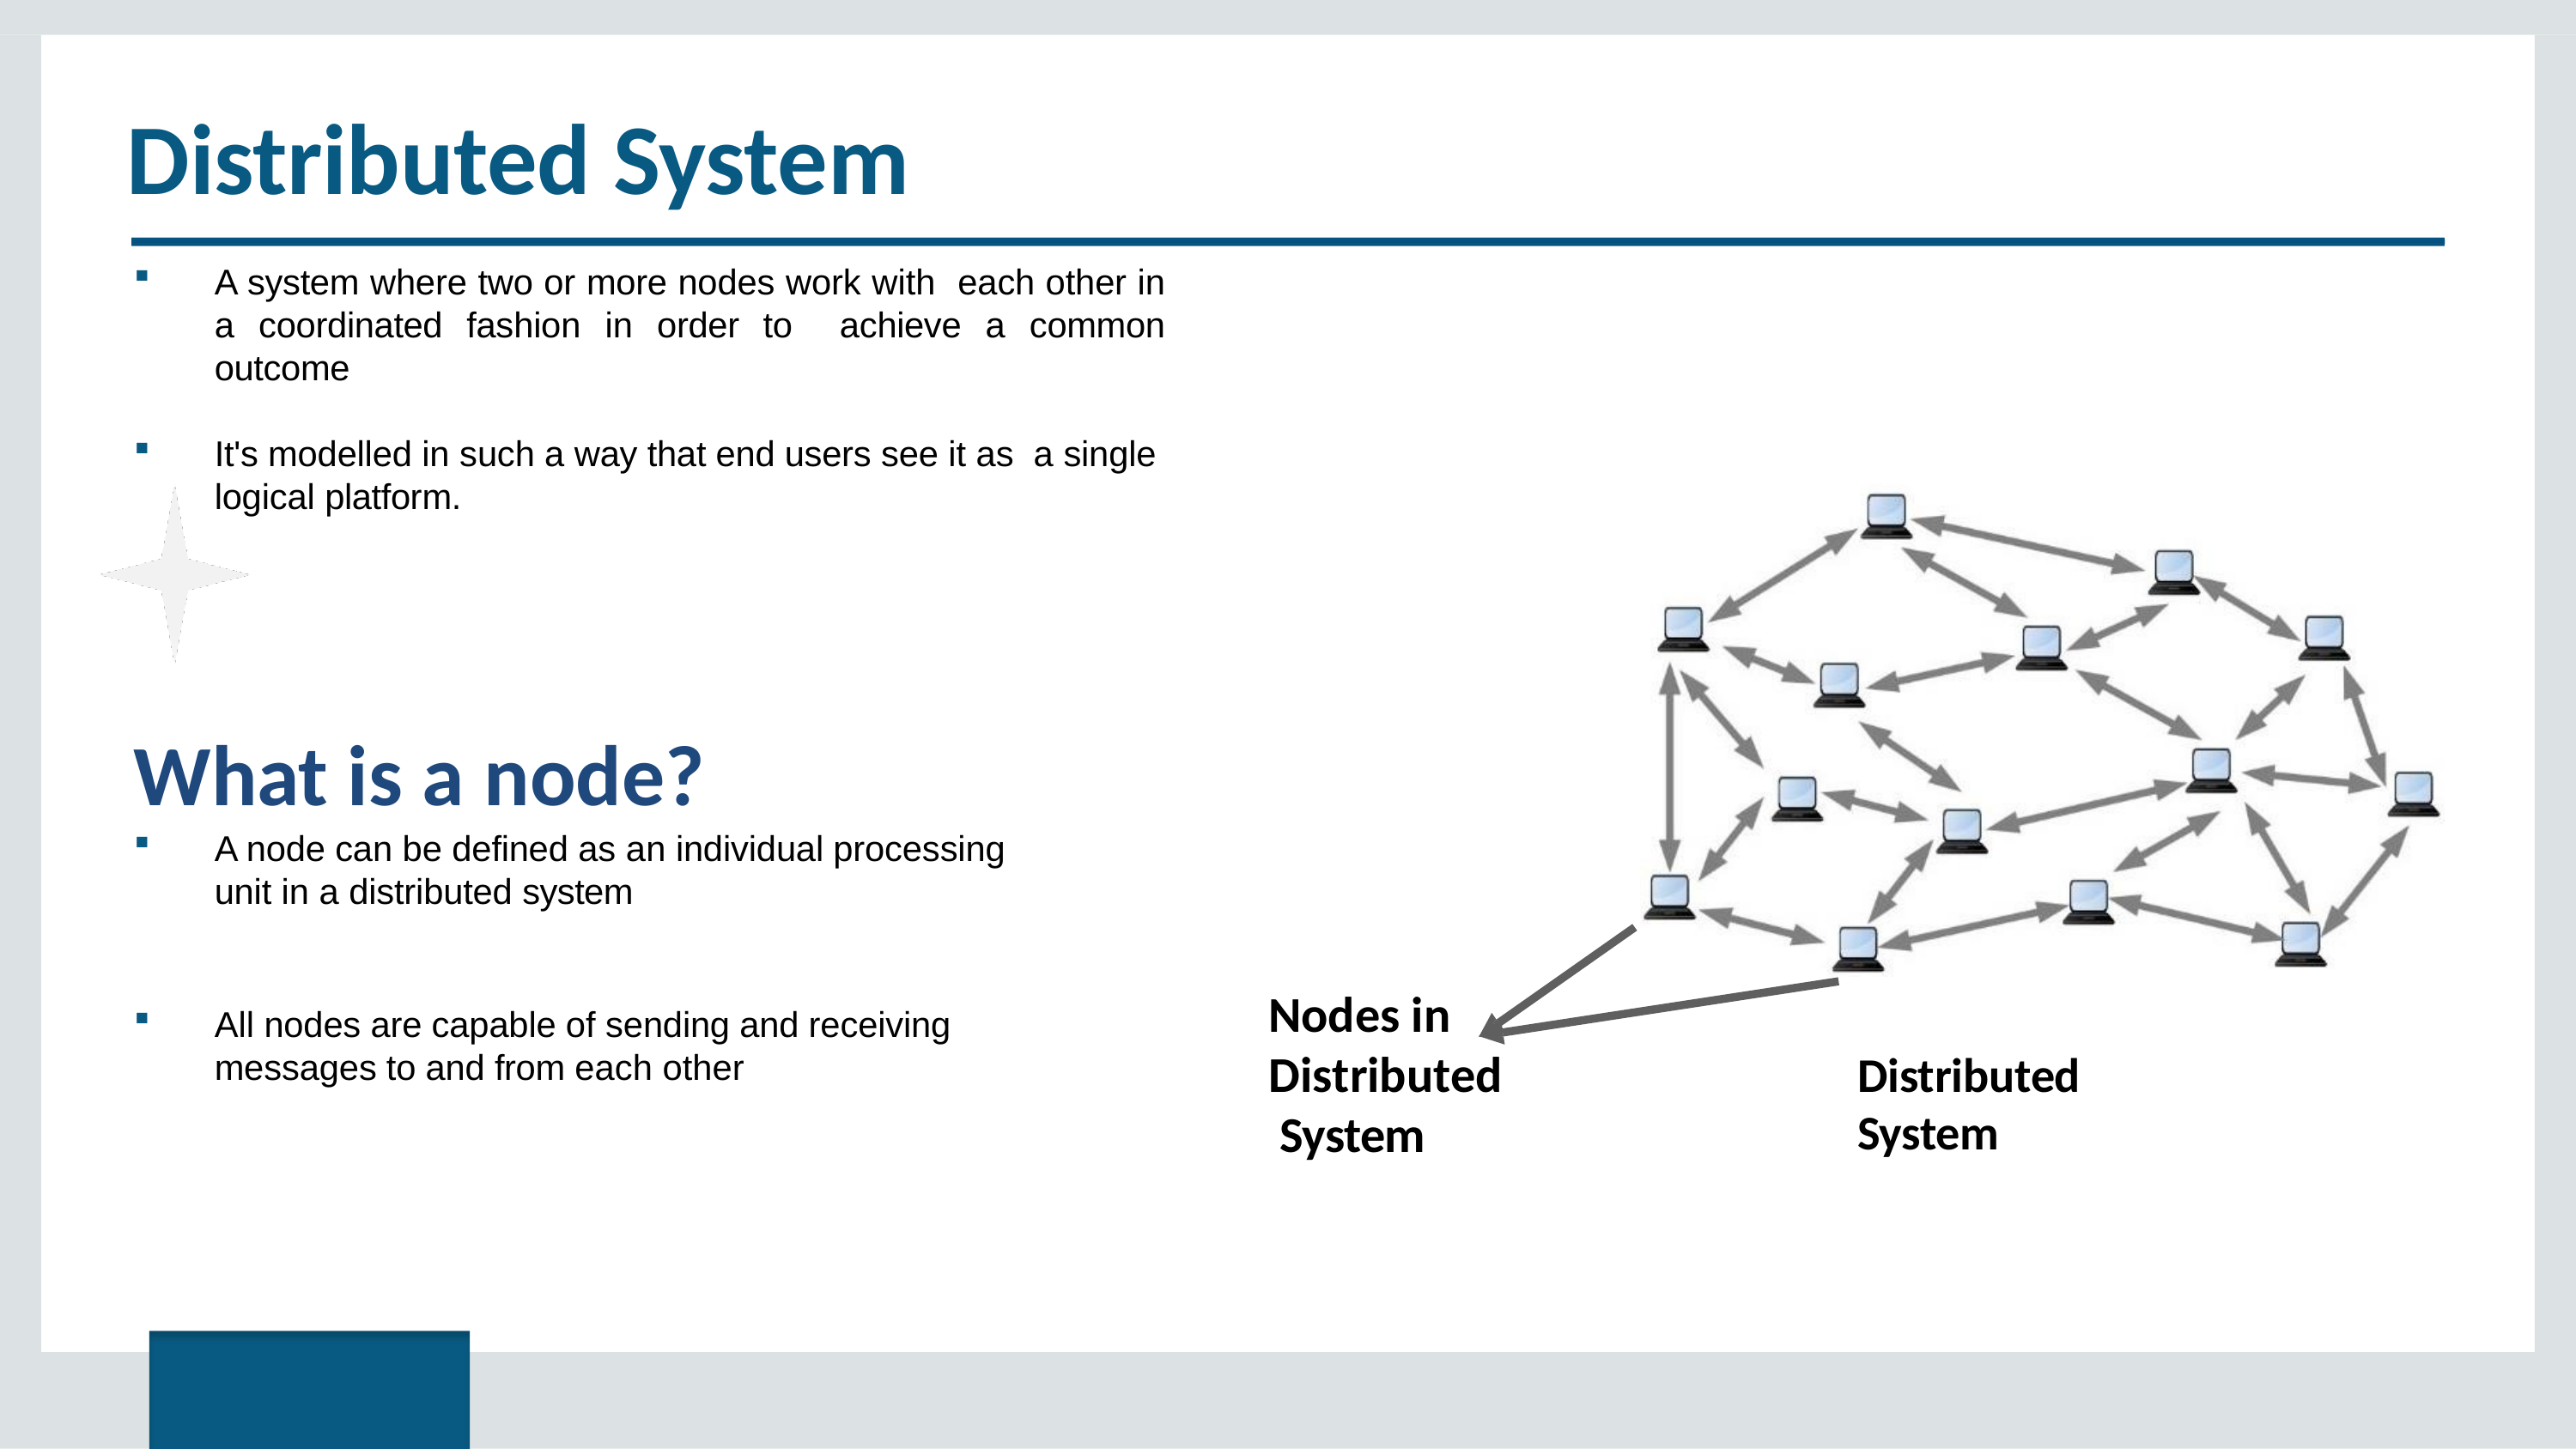

# Distributed System

A system where two or more nodes work with  each other in a coordinated fashion in order to  achieve a common outcome

It's modelled in such a way that end users see it as  a single logical platform.

What is a node?
A node can be defined as an individual processing
unit in a distributed system

Nodes in  Distributed  System
All nodes are capable of sending and receiving  messages to and from each other
Distributed System